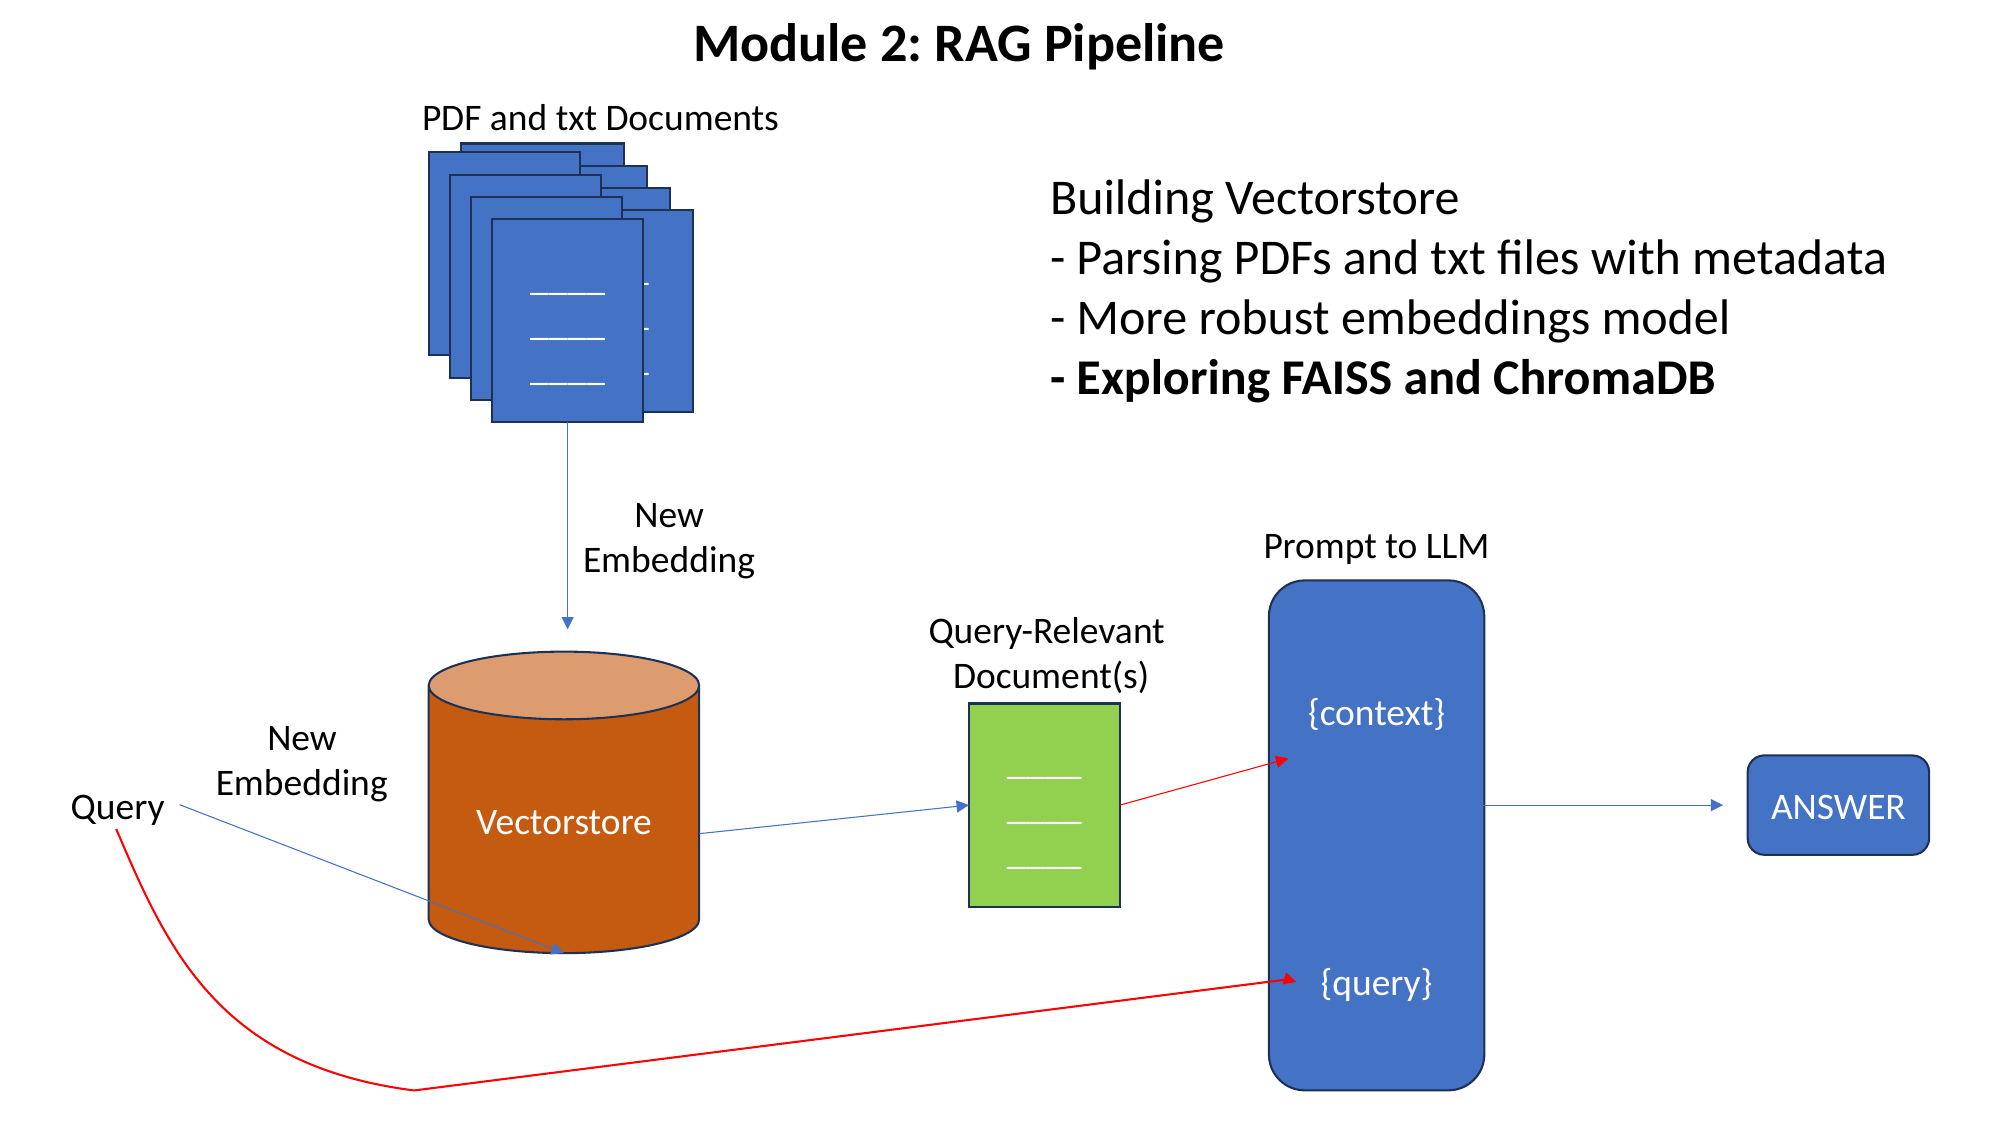

Module 2: RAG Pipeline
PDF and txt Documents
____
____
____
____
____
____
____
____
____
____
____
____
____
____
____
____
____
____
____
____
____
____
____
____
Building Vectorstore
- Parsing PDFs and txt files with metadata
- More robust embeddings model
- Exploring FAISS and ChromaDB
New
Embedding
Prompt to LLM

{context}

{query}

Query-Relevant
Document(s)
____
____
____
Vectorstore
New
Embedding
Query
ANSWER